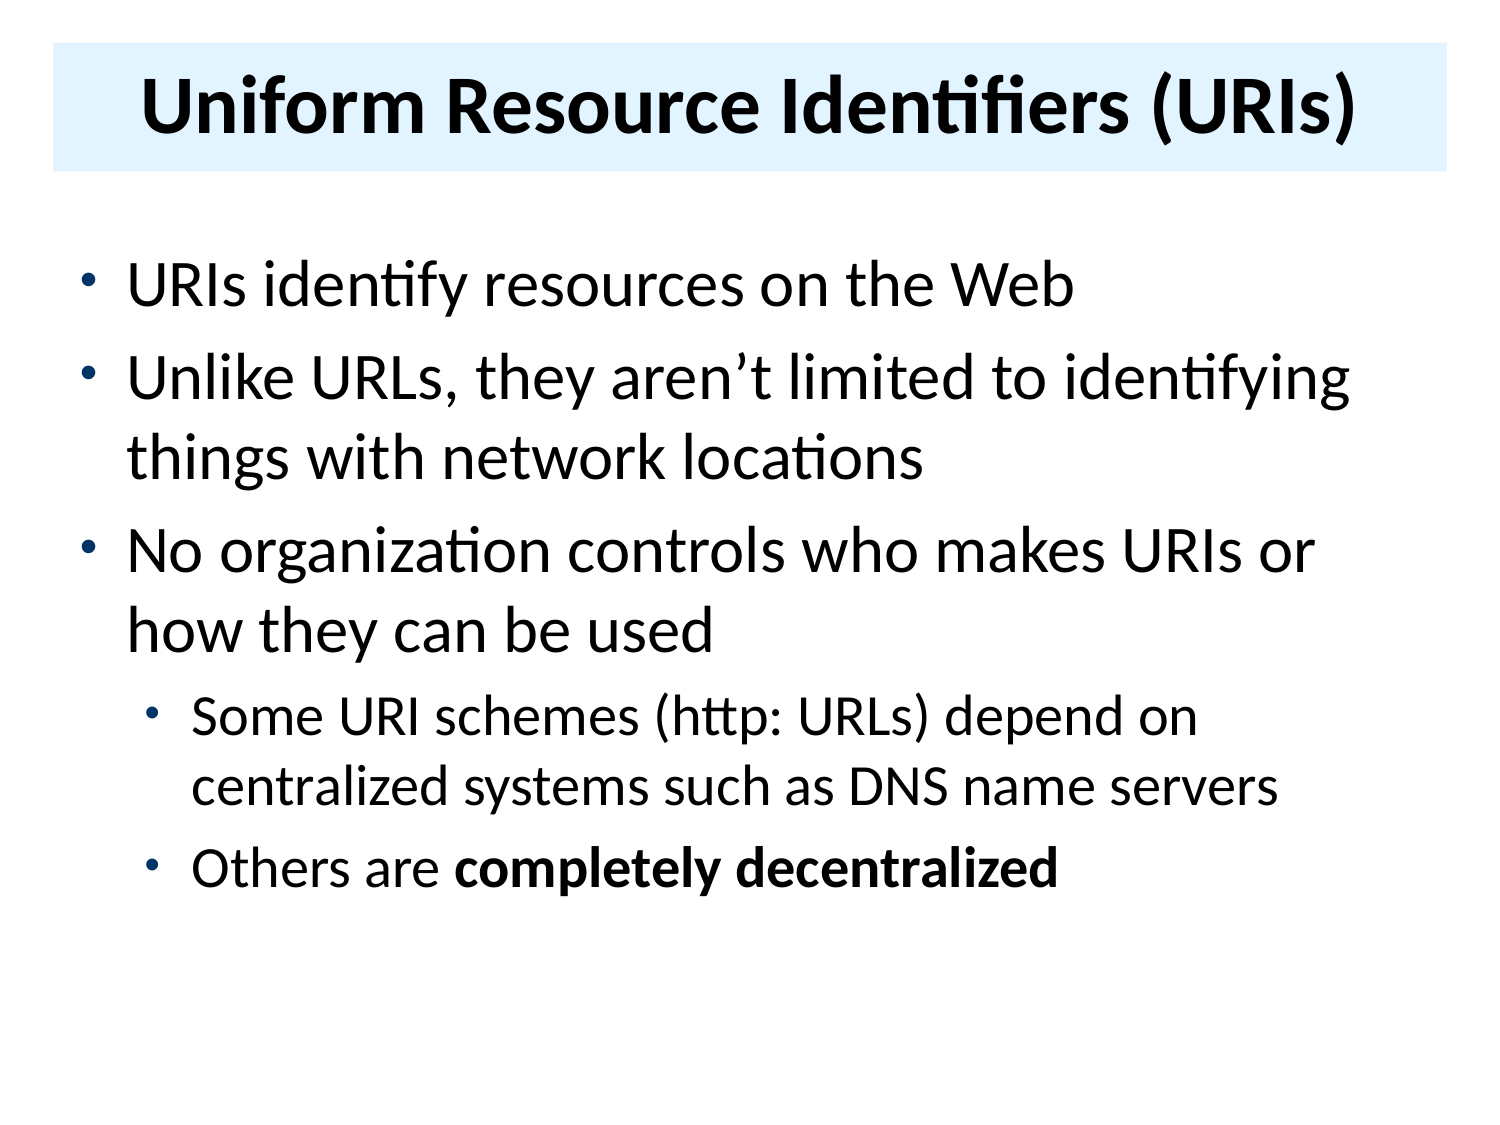

# Uniform Resource Identifiers (URIs)
URIs identify resources on the Web
Unlike URLs, they aren’t limited to identifying things with network locations
No organization controls who makes URIs or how they can be used
Some URI schemes (http: URLs) depend on centralized systems such as DNS name servers
Others are completely decentralized